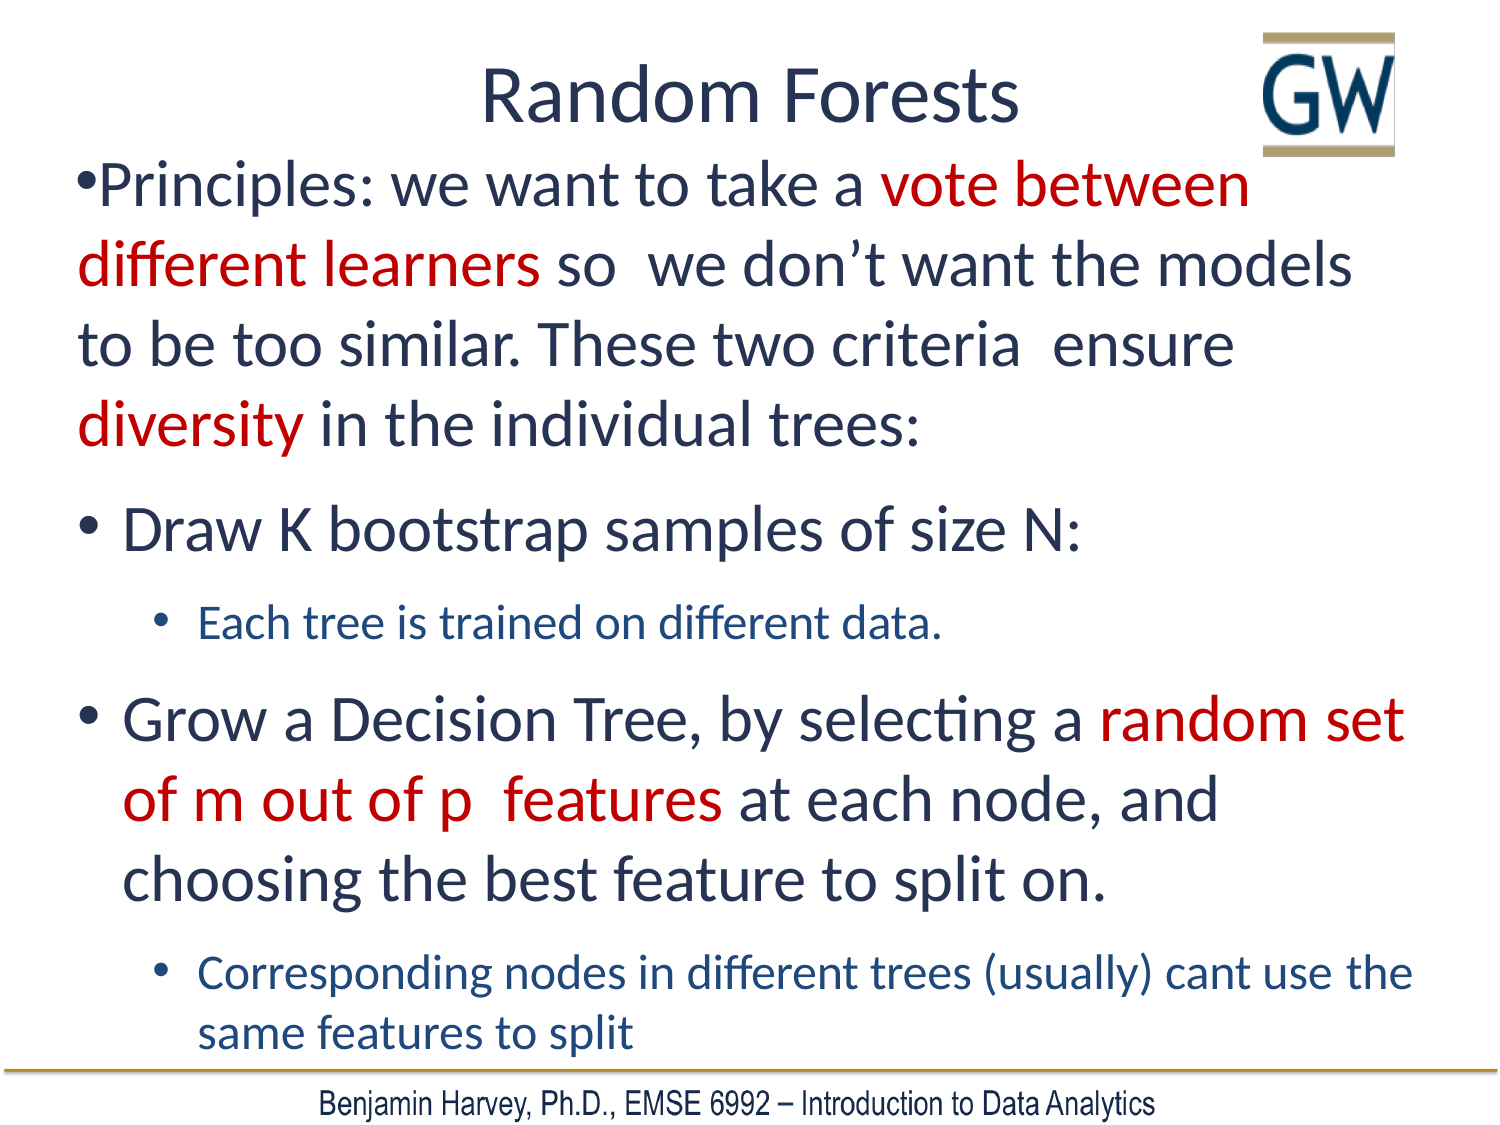

# Random Forests
Principles: we want to take a vote between different learners so  we don’t want the models to be too similar. These two criteria  ensure diversity in the individual trees:
Draw K bootstrap samples of size N:
Each tree is trained on different data.
Grow a Decision Tree, by selecting a random set of m out of p  features at each node, and choosing the best feature to split on.
Corresponding nodes in different trees (usually) cant use the same features to split